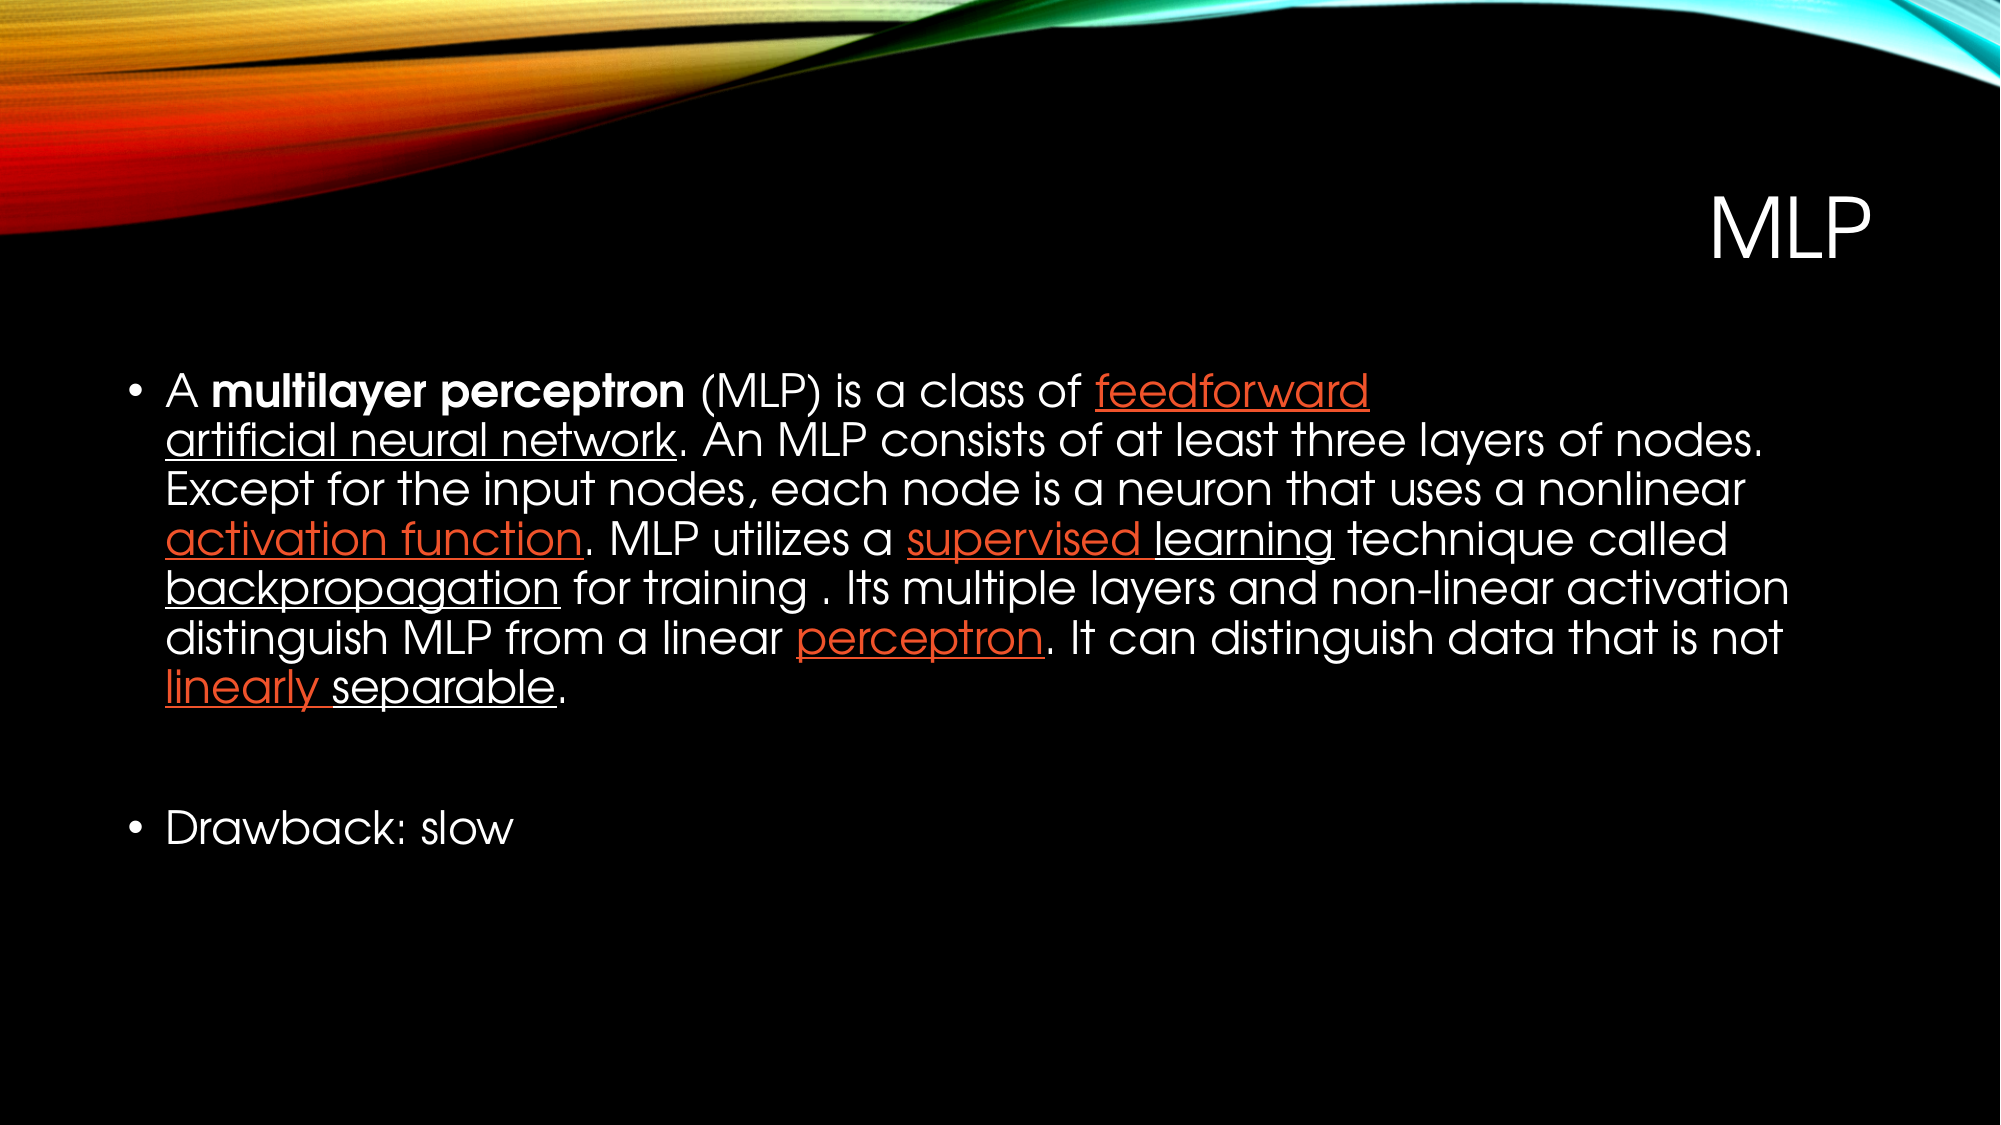

# MLP
A multilayer perceptron (MLP) is a class of feedforward artificial neural network. An MLP consists of at least three layers of nodes. Except for the input nodes, each node is a neuron that uses a nonlinear activation function. MLP utilizes a supervised learning technique called backpropagation for training . Its multiple layers and non-linear activation distinguish MLP from a linear perceptron. It can distinguish data that is not linearly separable.

Drawback: slow